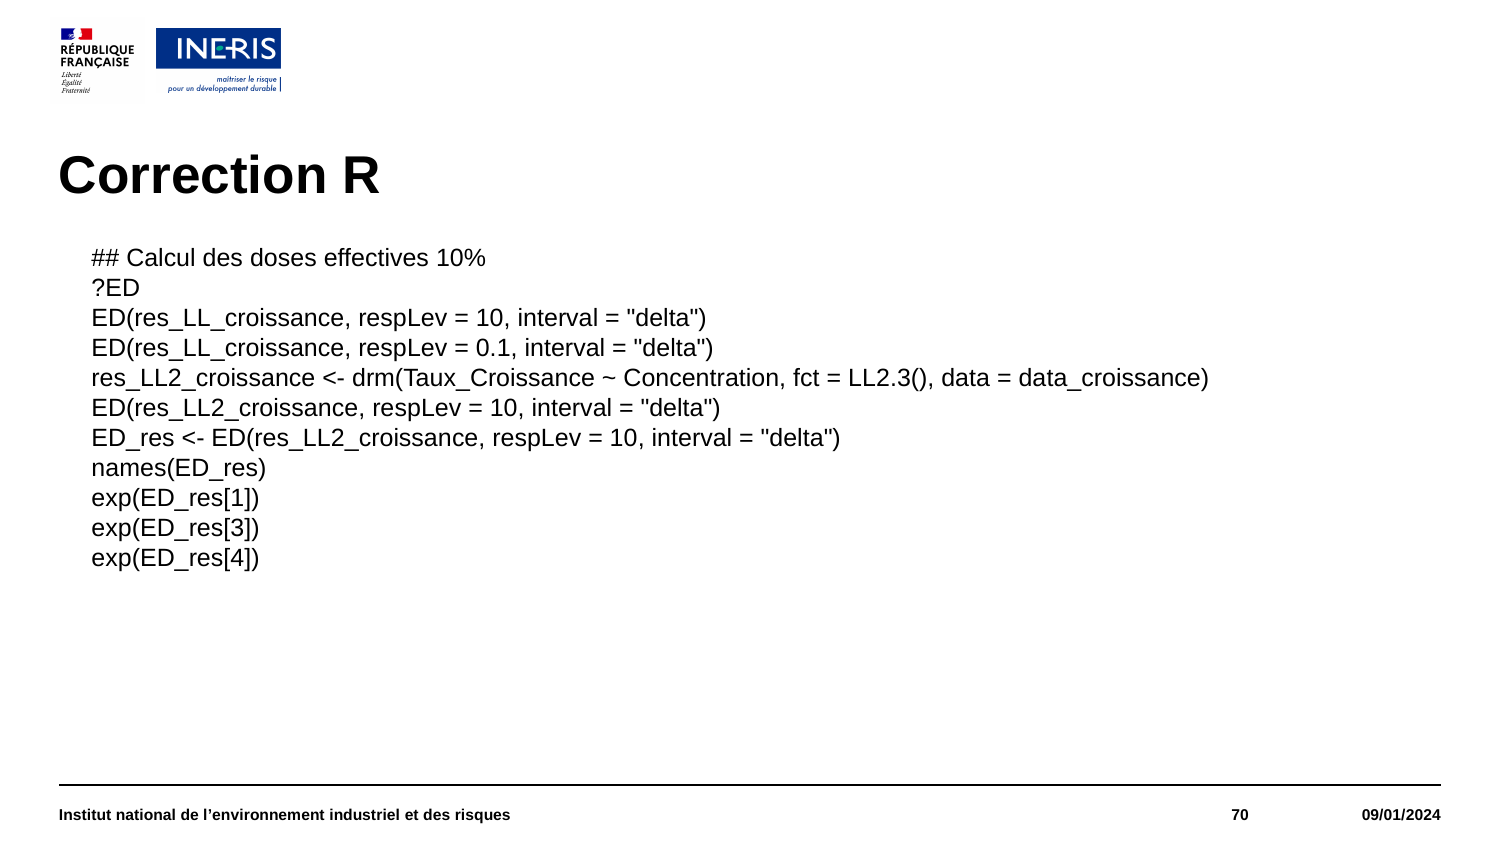

# Correction R
## Calcul des doses effectives 10%
?ED
ED(res_LL_croissance, respLev = 10, interval = "delta")
ED(res_LL_croissance, respLev = 0.1, interval = "delta")
res_LL2_croissance <- drm(Taux_Croissance ~ Concentration, fct = LL2.3(), data = data_croissance)
ED(res_LL2_croissance, respLev = 10, interval = "delta")
ED_res <- ED(res_LL2_croissance, respLev = 10, interval = "delta")
names(ED_res)
exp(ED_res[1])
exp(ED_res[3])
exp(ED_res[4])

Institut national de l’environnement industriel et des risques
70
09/01/2024